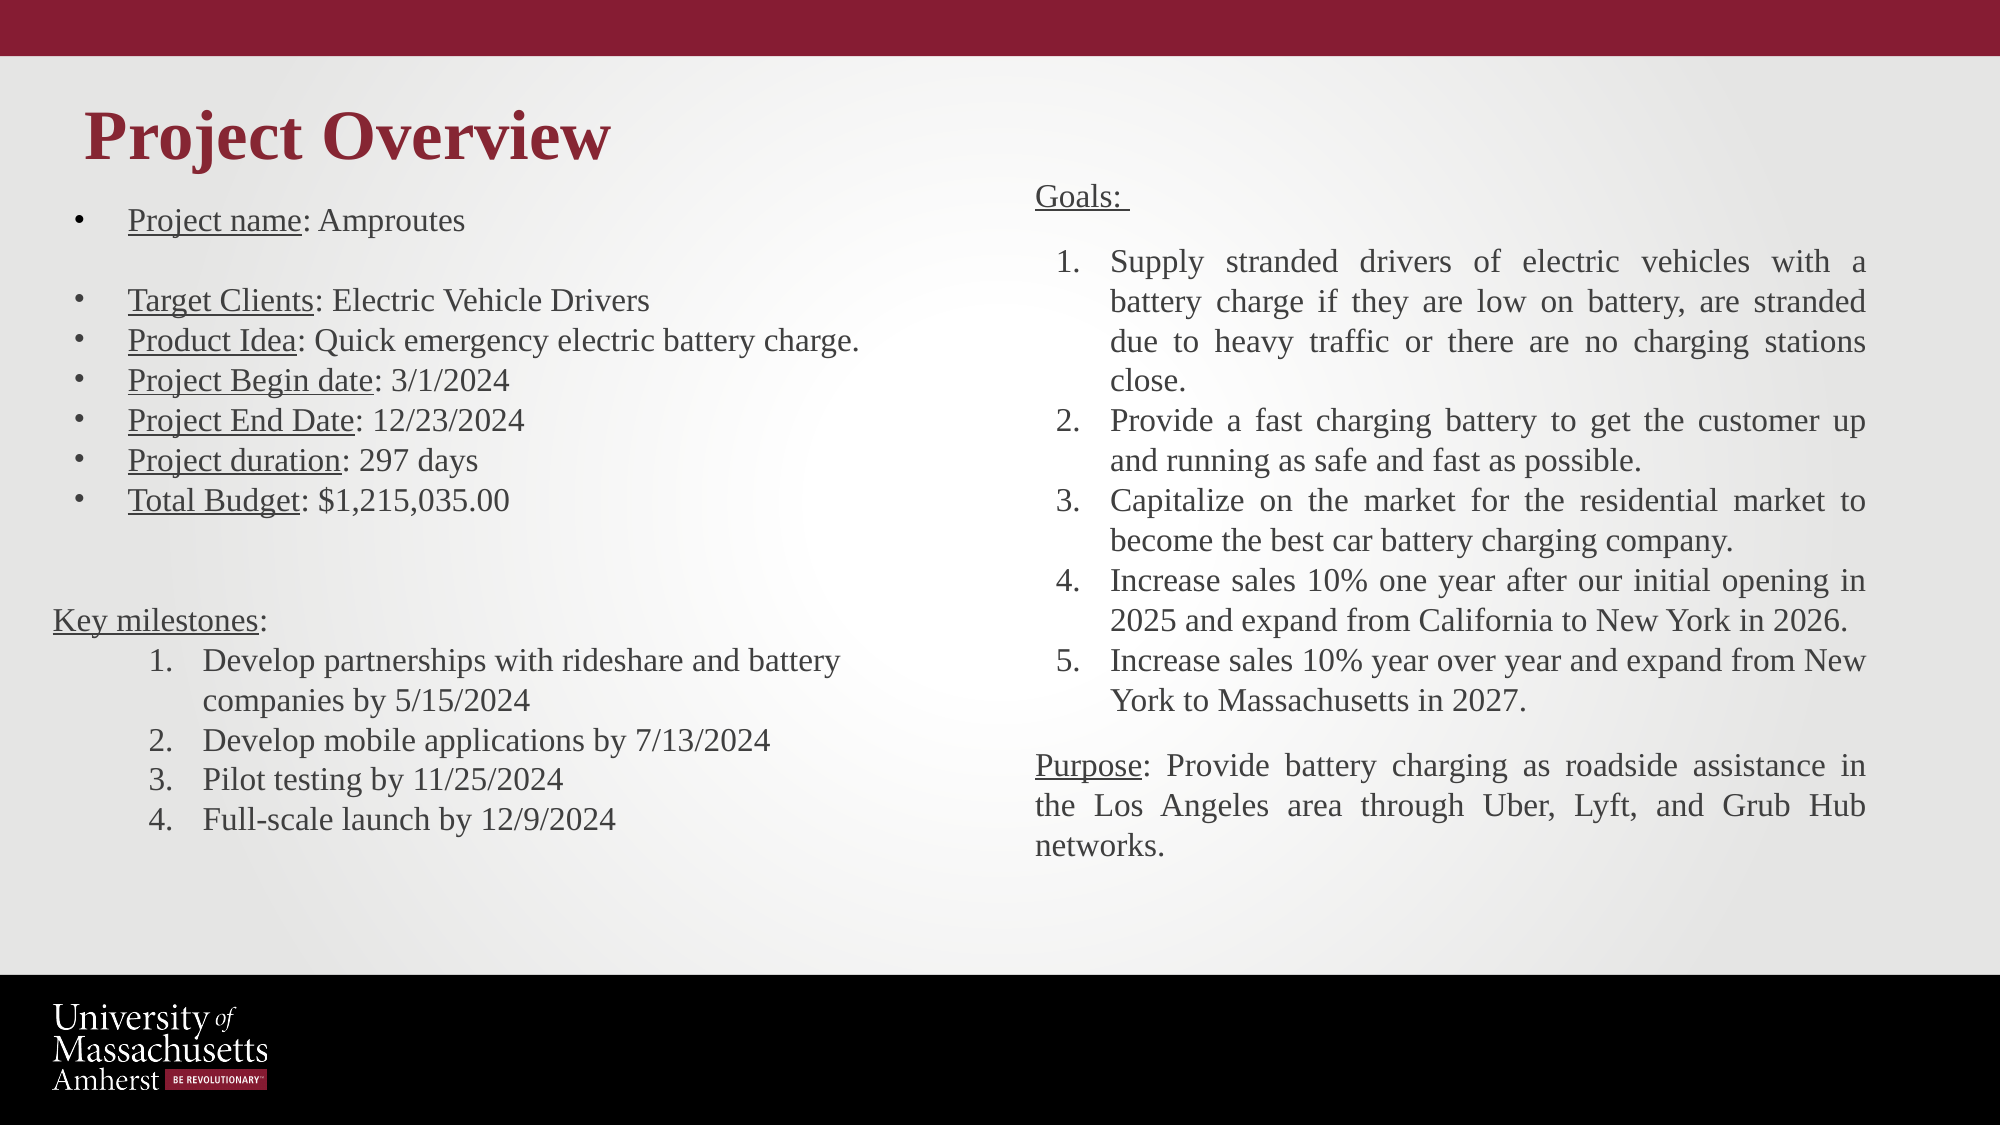

# Project Overview
Goals:
Supply stranded drivers of electric vehicles with a battery charge if they are low on battery, are stranded due to heavy traffic or there are no charging stations close.
Provide a fast charging battery to get the customer up and running as safe and fast as possible.
Capitalize on the market for the residential market to become the best car battery charging company.
Increase sales 10% one year after our initial opening in 2025 and expand from California to New York in 2026.
Increase sales 10% year over year and expand from New York to Massachusetts in 2027.
Purpose: Provide battery charging as roadside assistance in the Los Angeles area through Uber, Lyft, and Grub Hub networks.
Project name: Amproutes
Target Clients: Electric Vehicle Drivers
Product Idea: Quick emergency electric battery charge.
Project Begin date: 3/1/2024
Project End Date: 12/23/2024
Project duration: 297 days
Total Budget: $1,215,035.00

Key milestones:
Develop partnerships with rideshare and battery companies by 5/15/2024
Develop mobile applications by 7/13/2024
Pilot testing by 11/25/2024
Full-scale launch by 12/9/2024